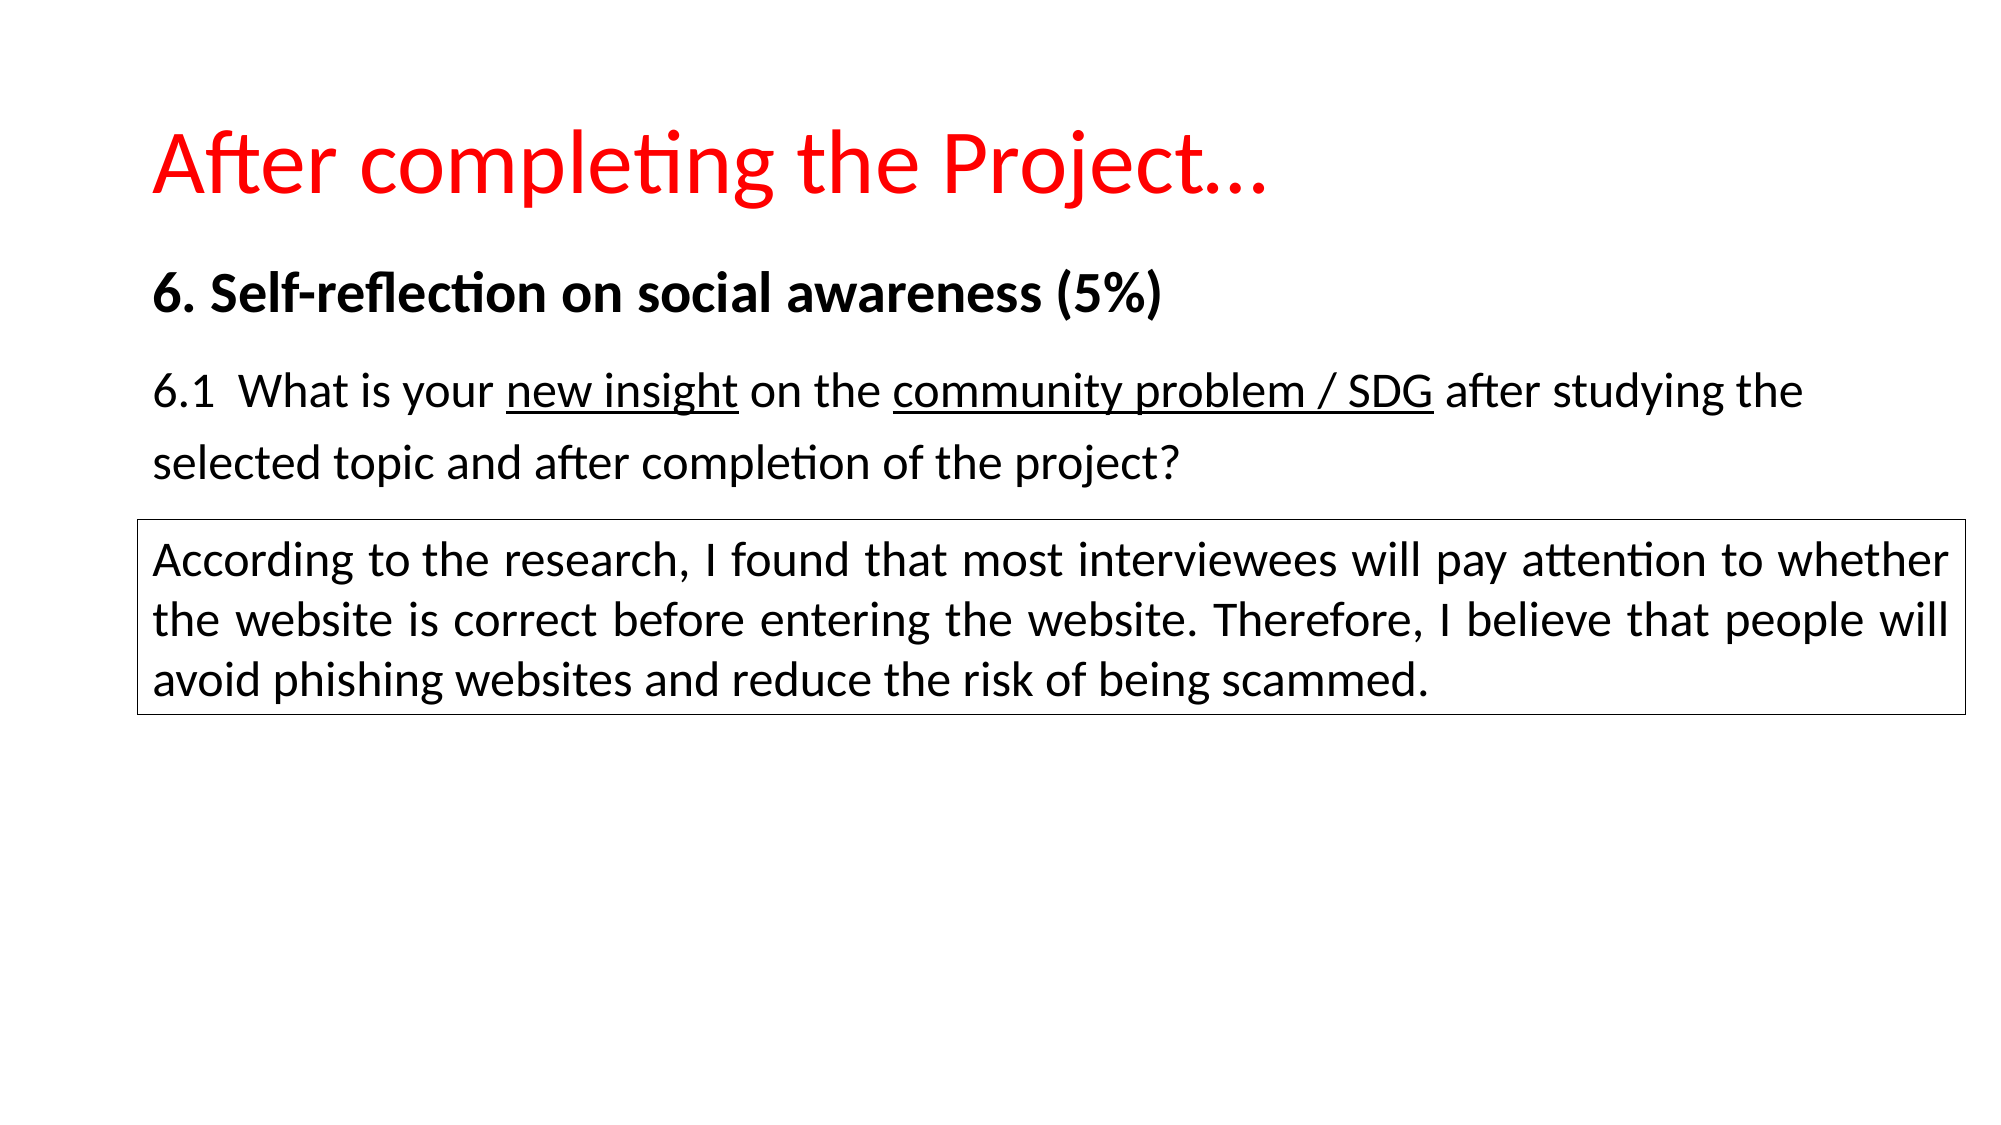

# After completing the Project…
6. Self-reflection on social awareness (5%)
6.1  What is your new insight on the community problem / SDG after studying the selected topic and after completion of the project?

According to the research, I found that most interviewees will pay attention to whether the website is correct before entering the website. Therefore, I believe that people will avoid phishing websites and reduce the risk of being scammed.